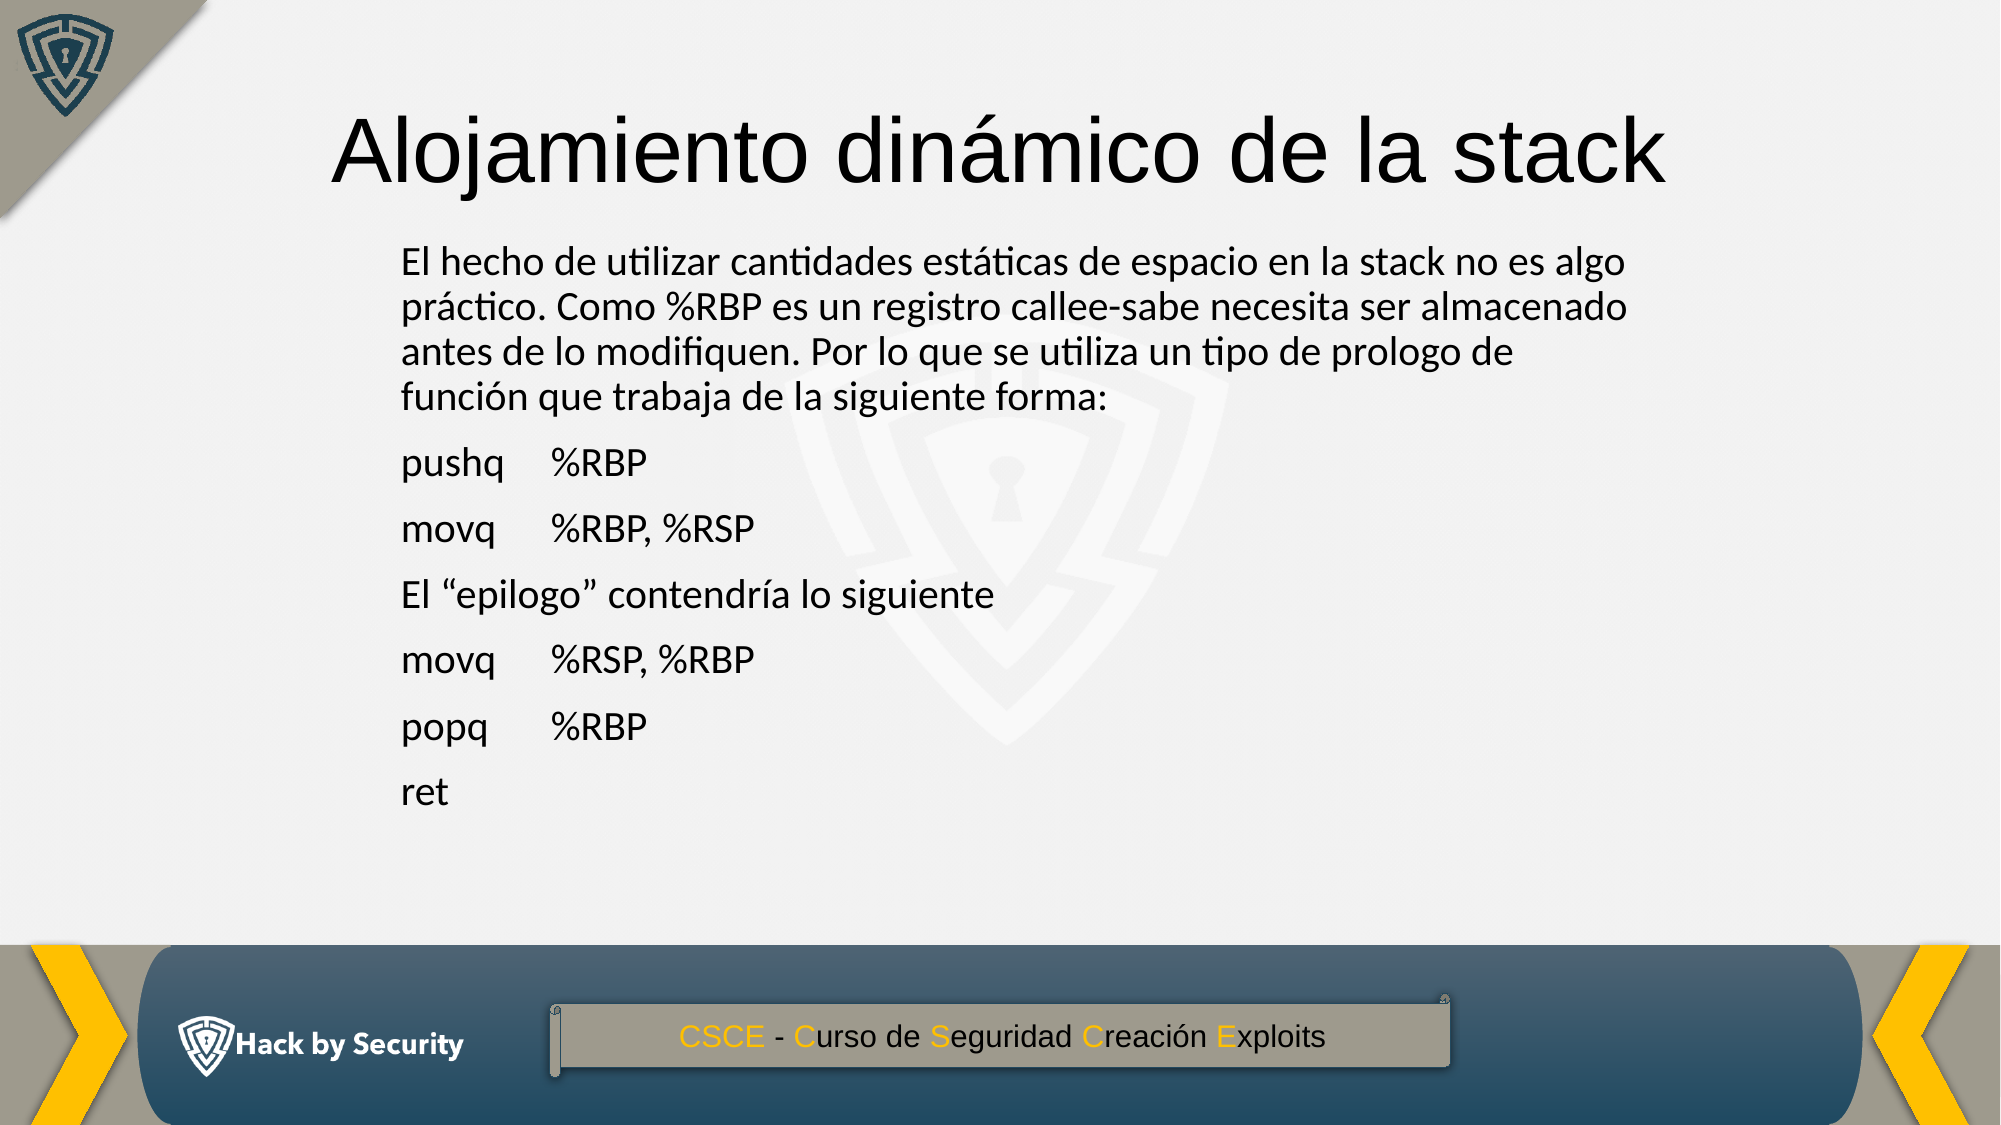

Alojamiento dinámico de la stack
El hecho de utilizar cantidades estáticas de espacio en la stack no es algo práctico. Como %RBP es un registro callee-sabe necesita ser almacenado antes de lo modifiquen. Por lo que se utiliza un tipo de prologo de función que trabaja de la siguiente forma:
pushq	%RBP
movq	%RBP, %RSP
El “epilogo” contendría lo siguiente
movq	%RSP, %RBP
popq	%RBP
ret